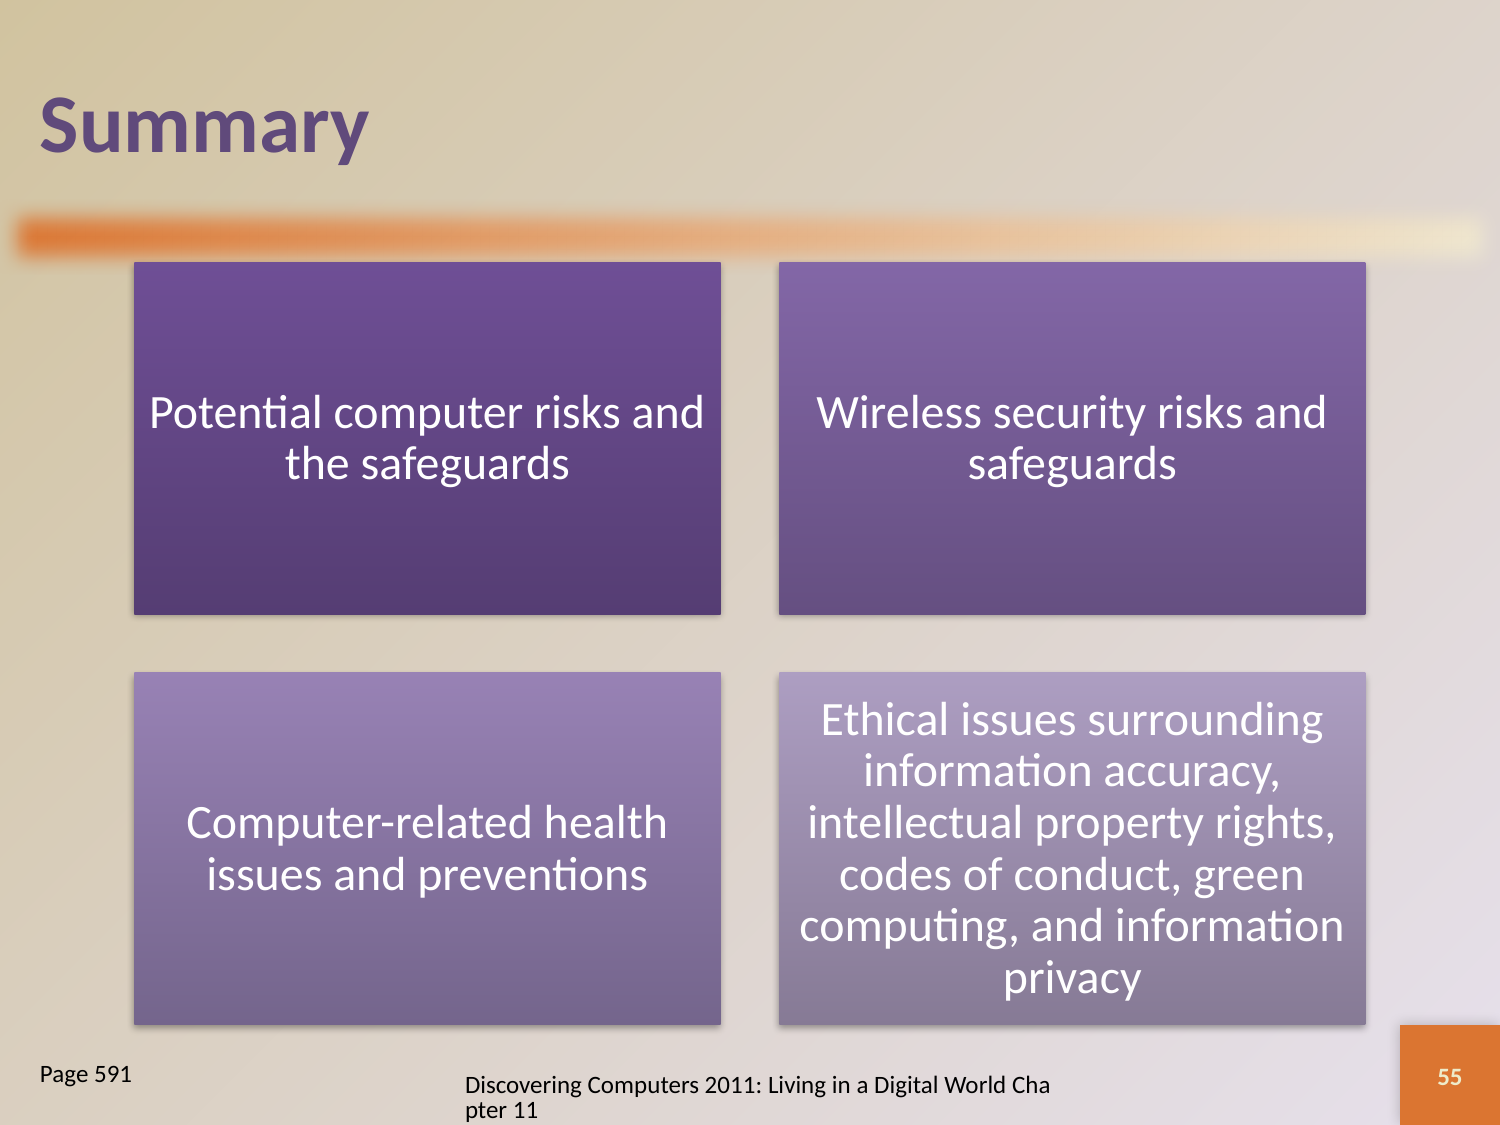

# Summary
Potential computer risks and the safeguards
Wireless security risks and safeguards
Computer-related health issues and preventions
Ethical issues surrounding information accuracy, intellectual property rights, codes of conduct, green computing, and information privacy
55
Discovering Computers 2011: Living in a Digital World Chapter 11
Page 591